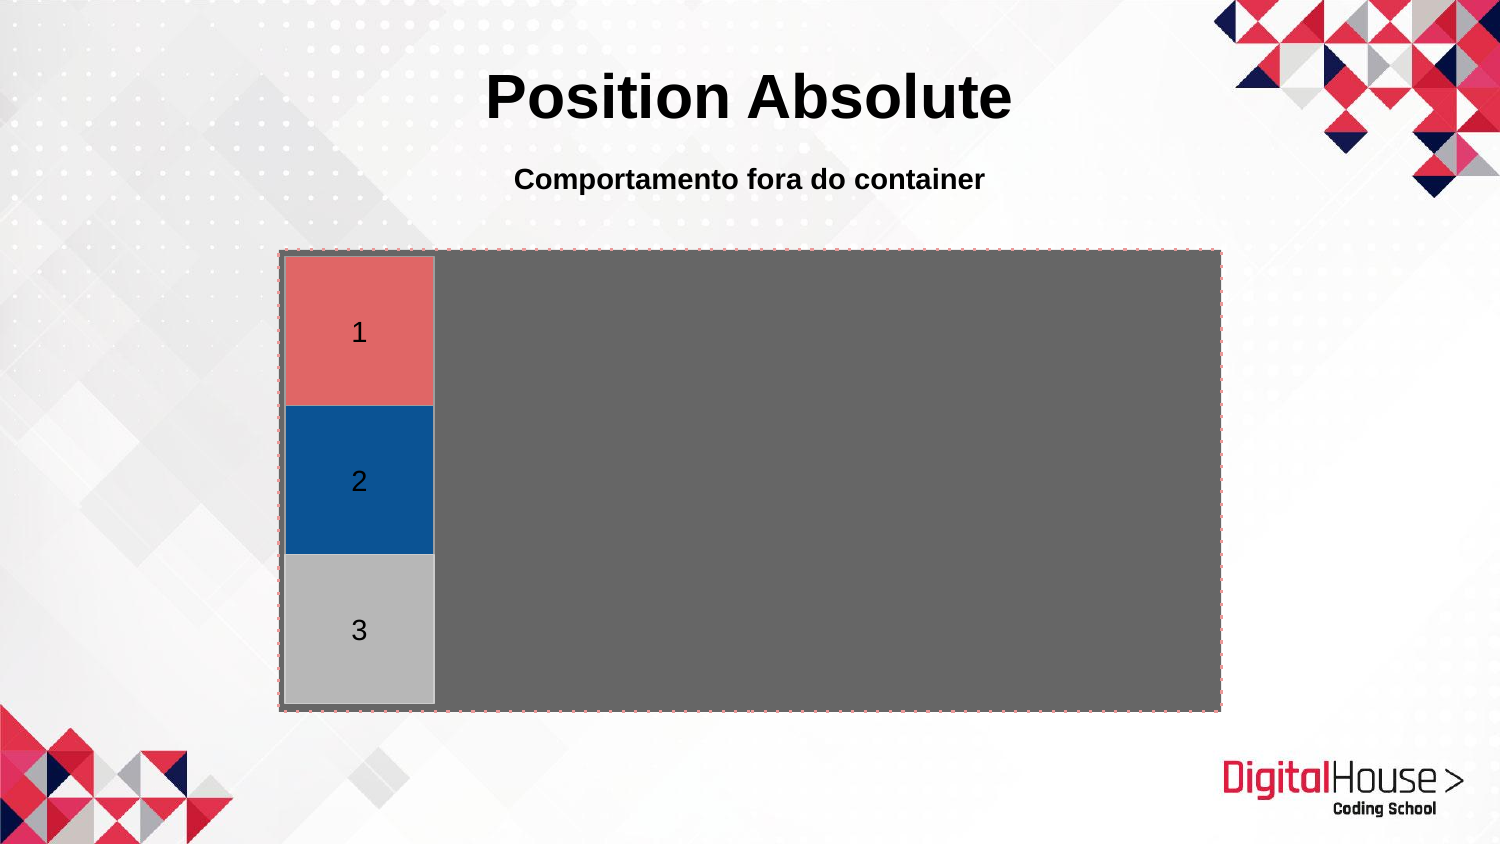

Position Absolute

Comportamento fora do container

1
2
3